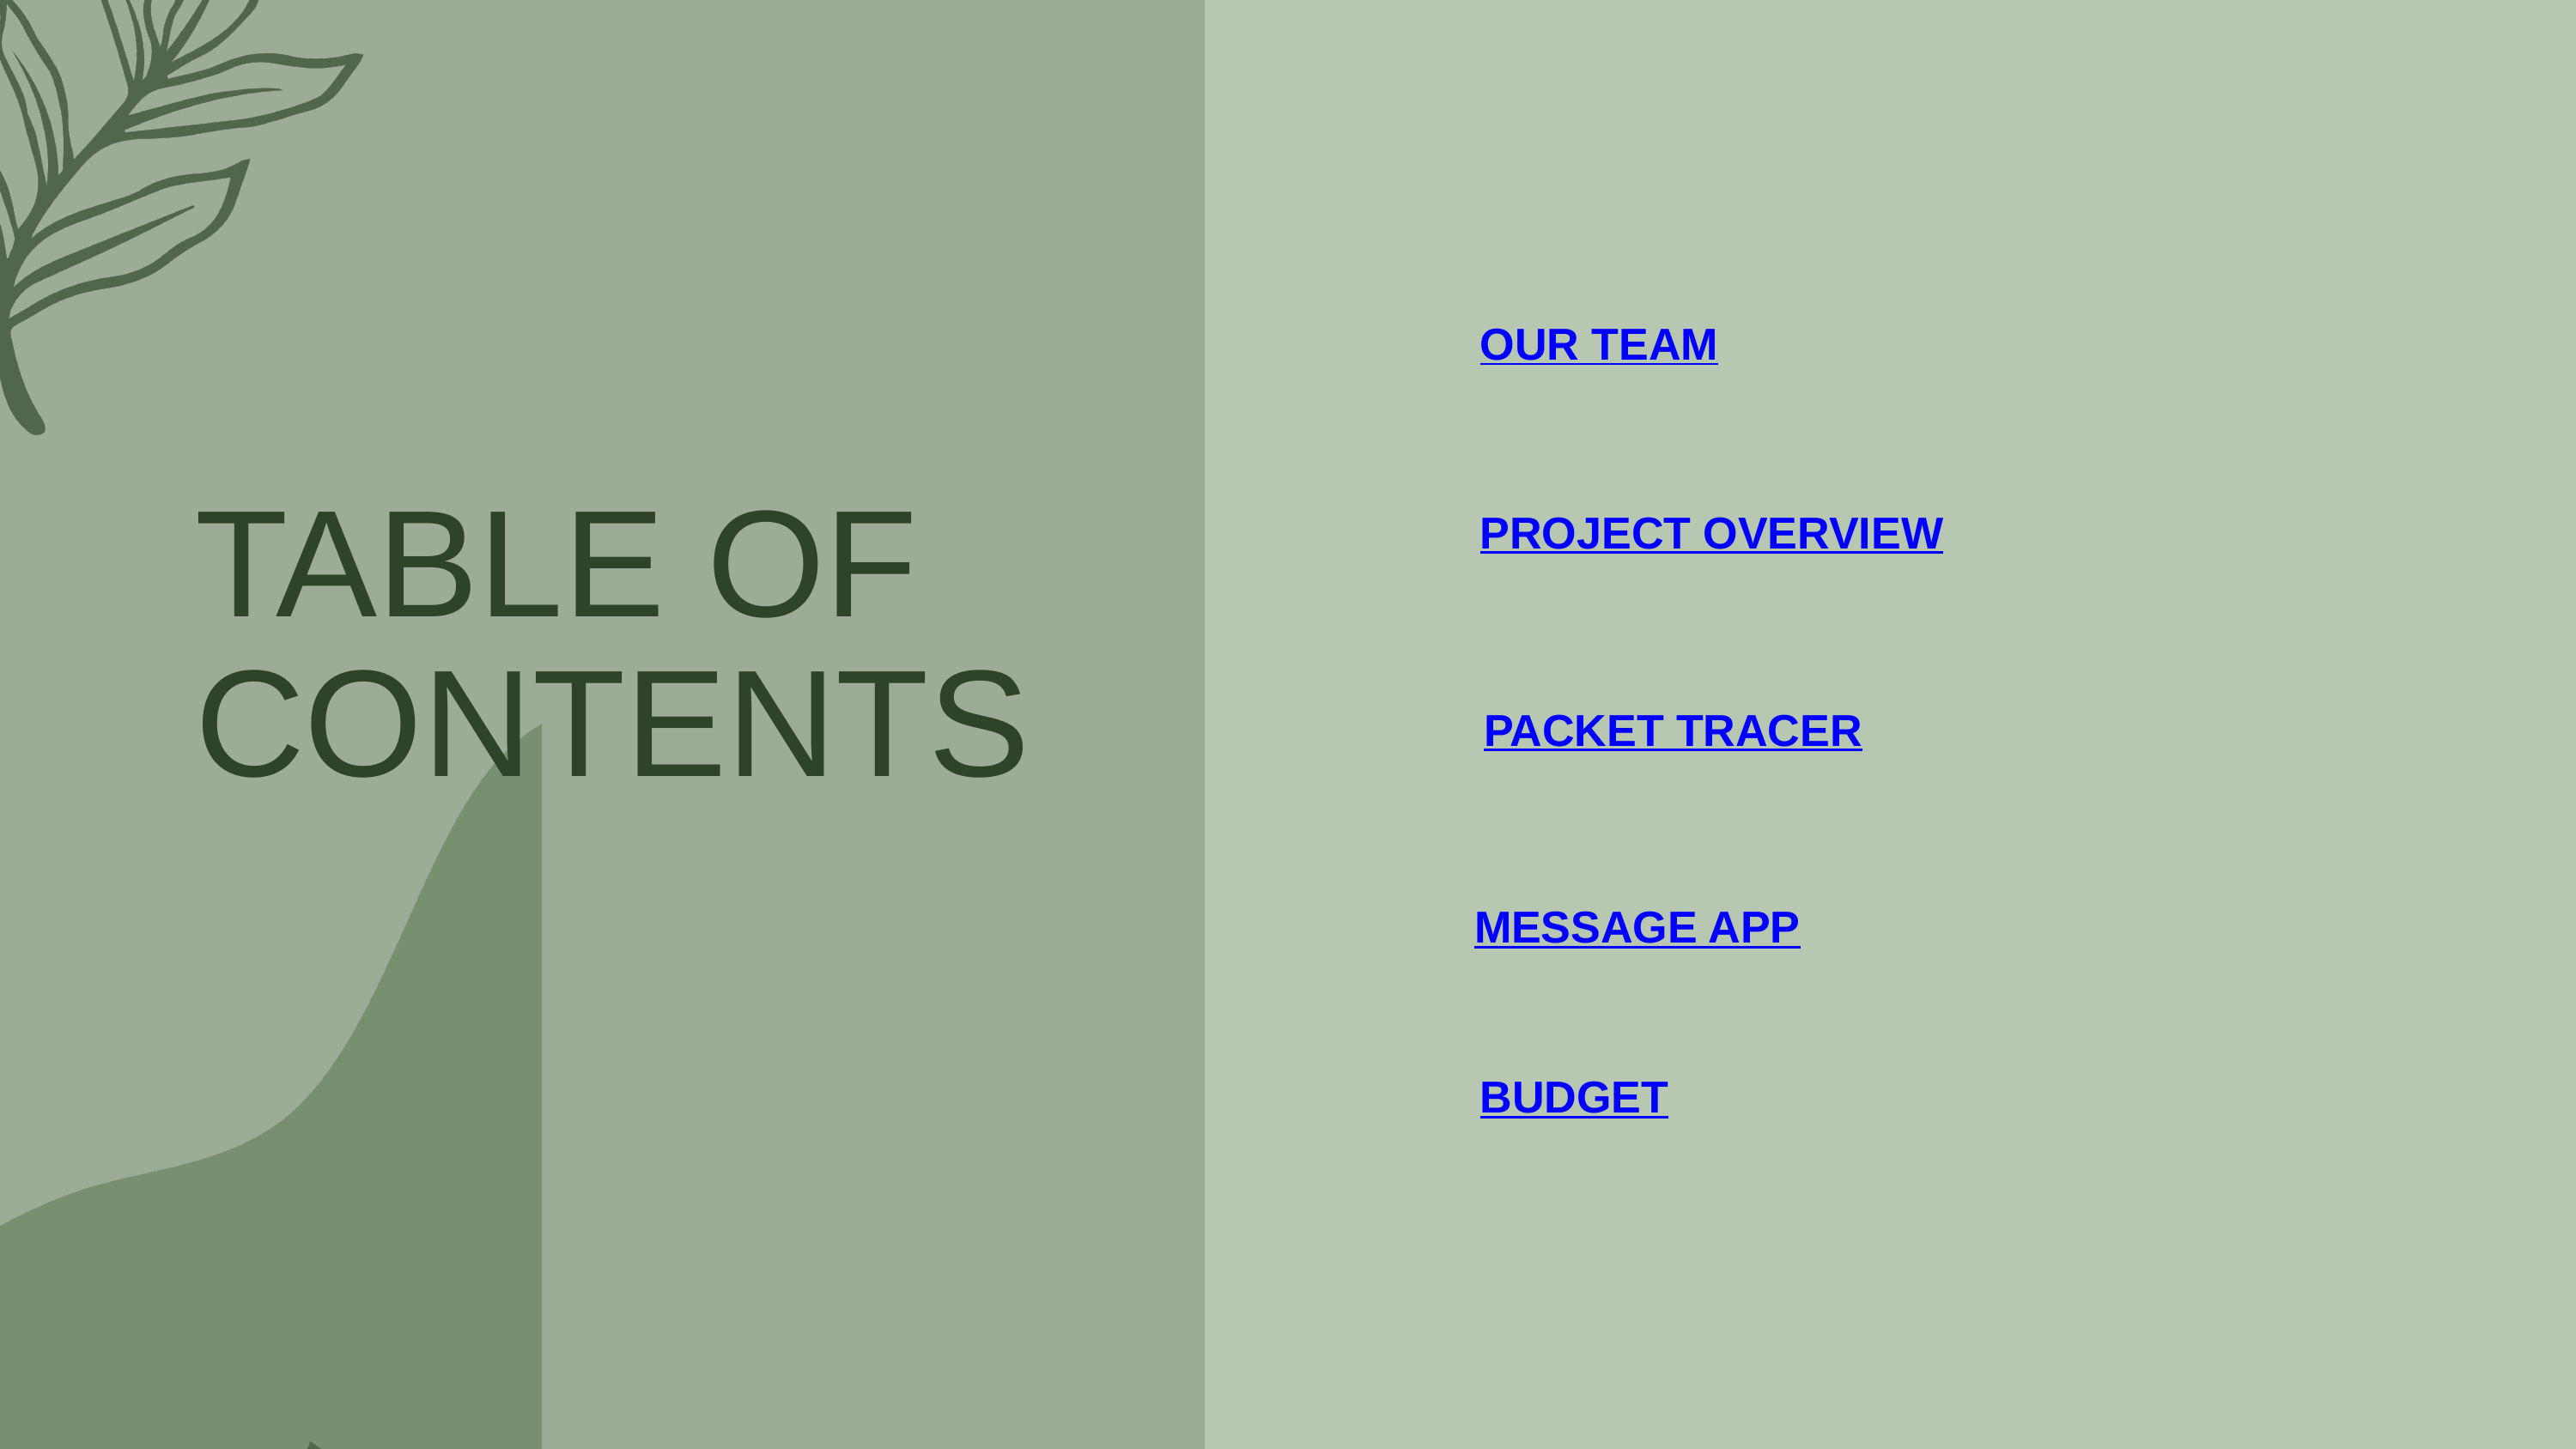

OUR TEAM
TABLE OF CONTENTS

PROJECT OVERVIEW
PACKET TRACER

MESSAGE APP
BUDGET